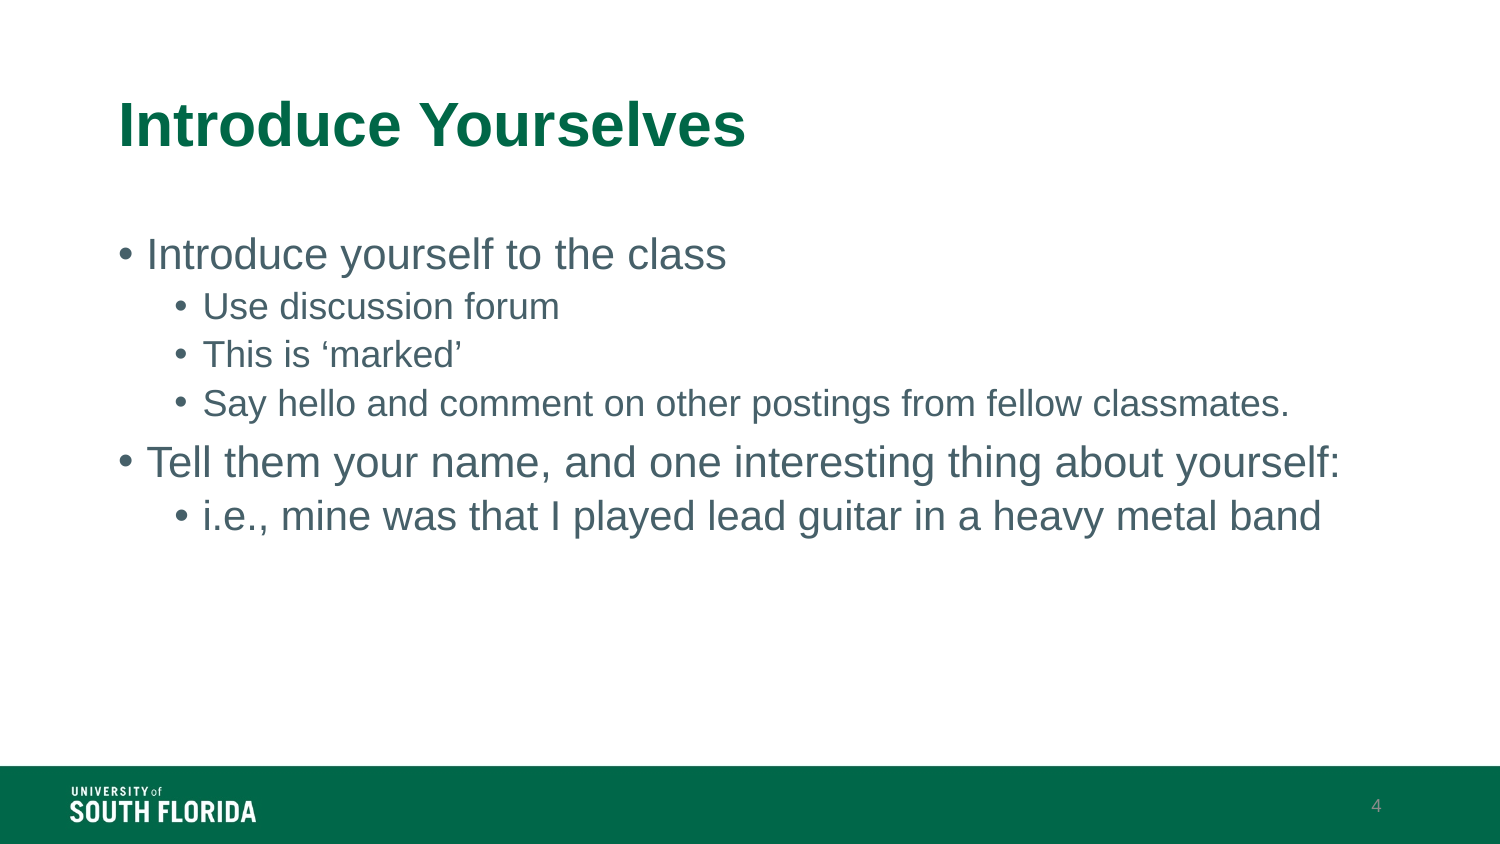

# Introduce Yourselves
Introduce yourself to the class
Use discussion forum
This is ‘marked’
Say hello and comment on other postings from fellow classmates.
Tell them your name, and one interesting thing about yourself:
i.e., mine was that I played lead guitar in a heavy metal band
4